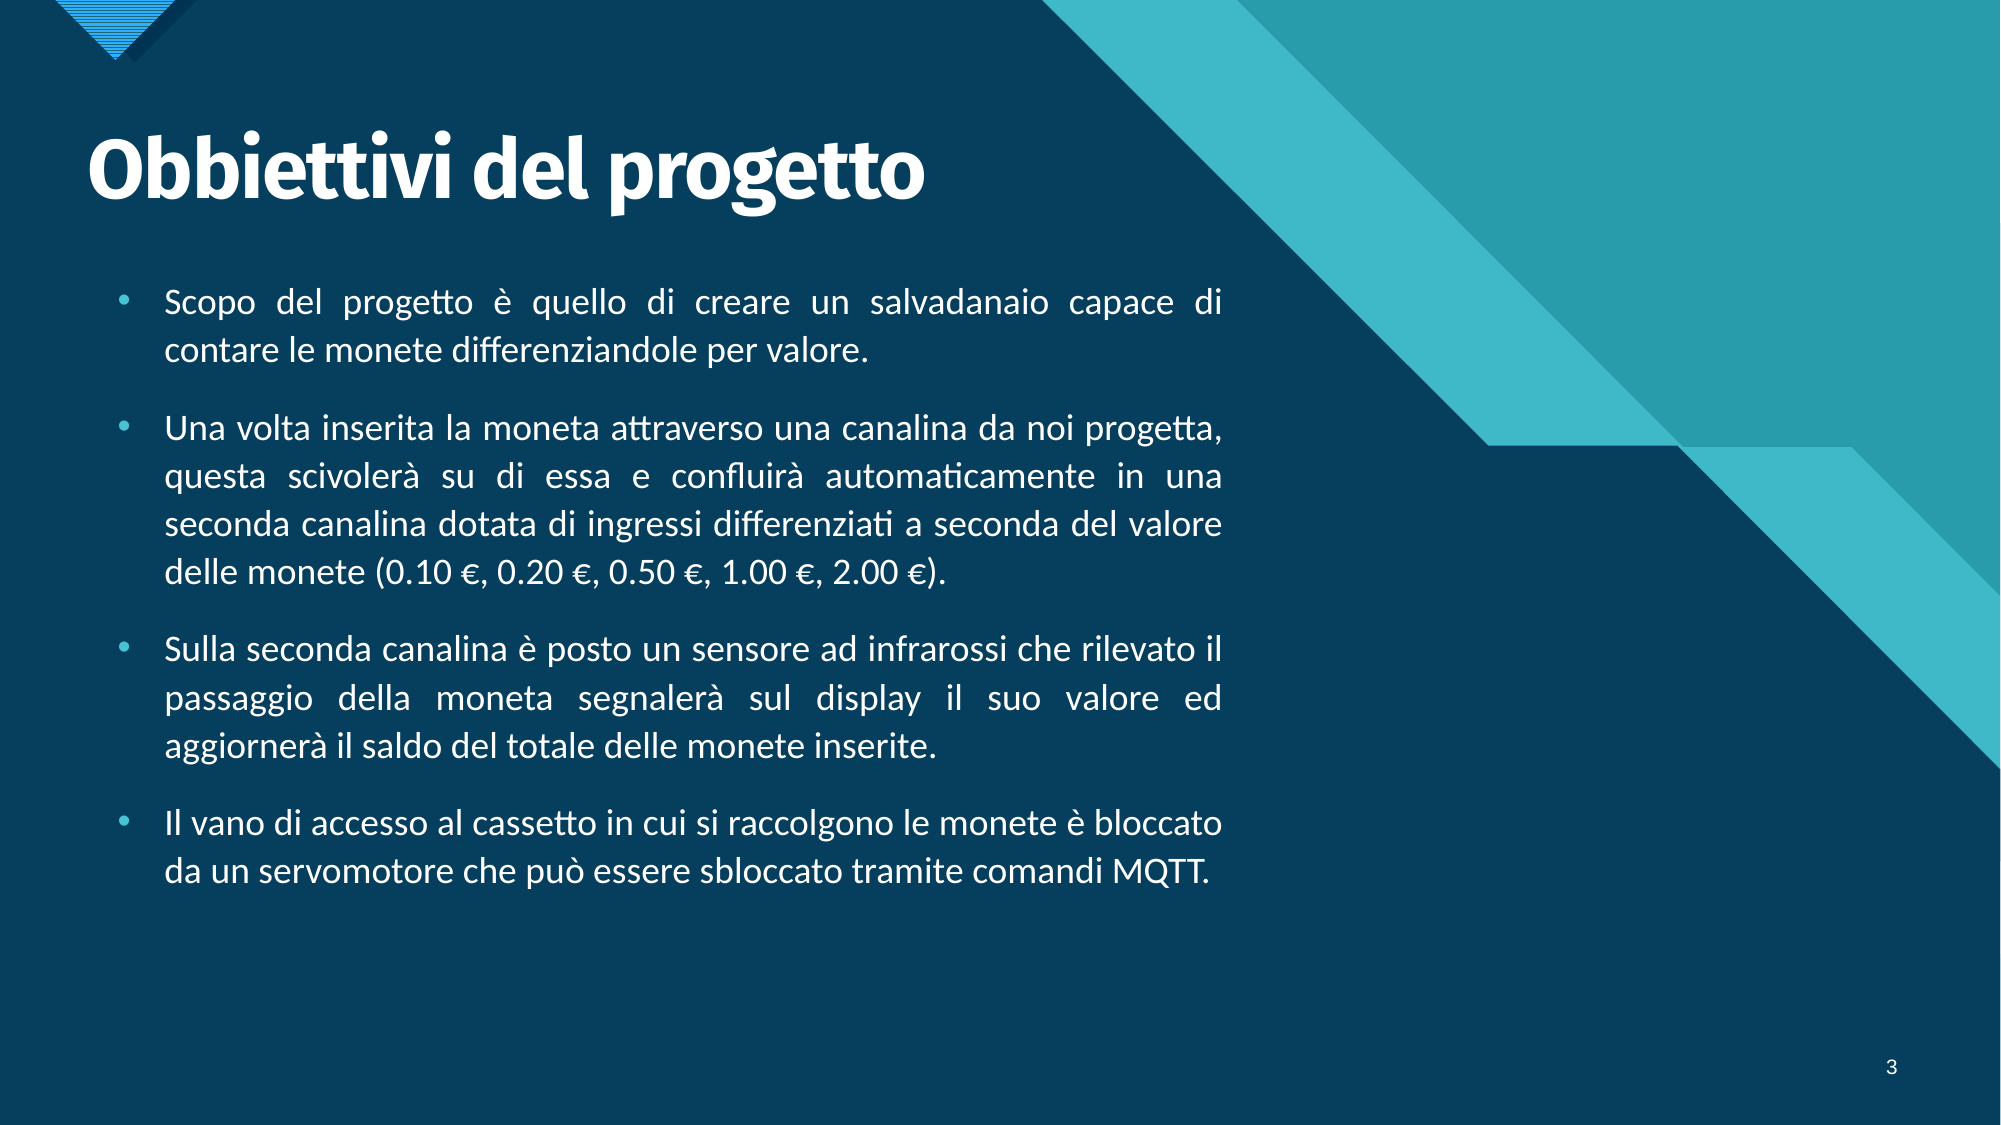

# Obbiettivi del progetto
Scopo del progetto è quello di creare un salvadanaio capace di contare le monete differenziandole per valore.
Una volta inserita la moneta attraverso una canalina da noi progetta, questa scivolerà su di essa e confluirà automaticamente in una seconda canalina dotata di ingressi differenziati a seconda del valore delle monete (0.10 €, 0.20 €, 0.50 €, 1.00 €, 2.00 €).
Sulla seconda canalina è posto un sensore ad infrarossi che rilevato il passaggio della moneta segnalerà sul display il suo valore ed aggiornerà il saldo del totale delle monete inserite.
Il vano di accesso al cassetto in cui si raccolgono le monete è bloccato da un servomotore che può essere sbloccato tramite comandi MQTT.
3